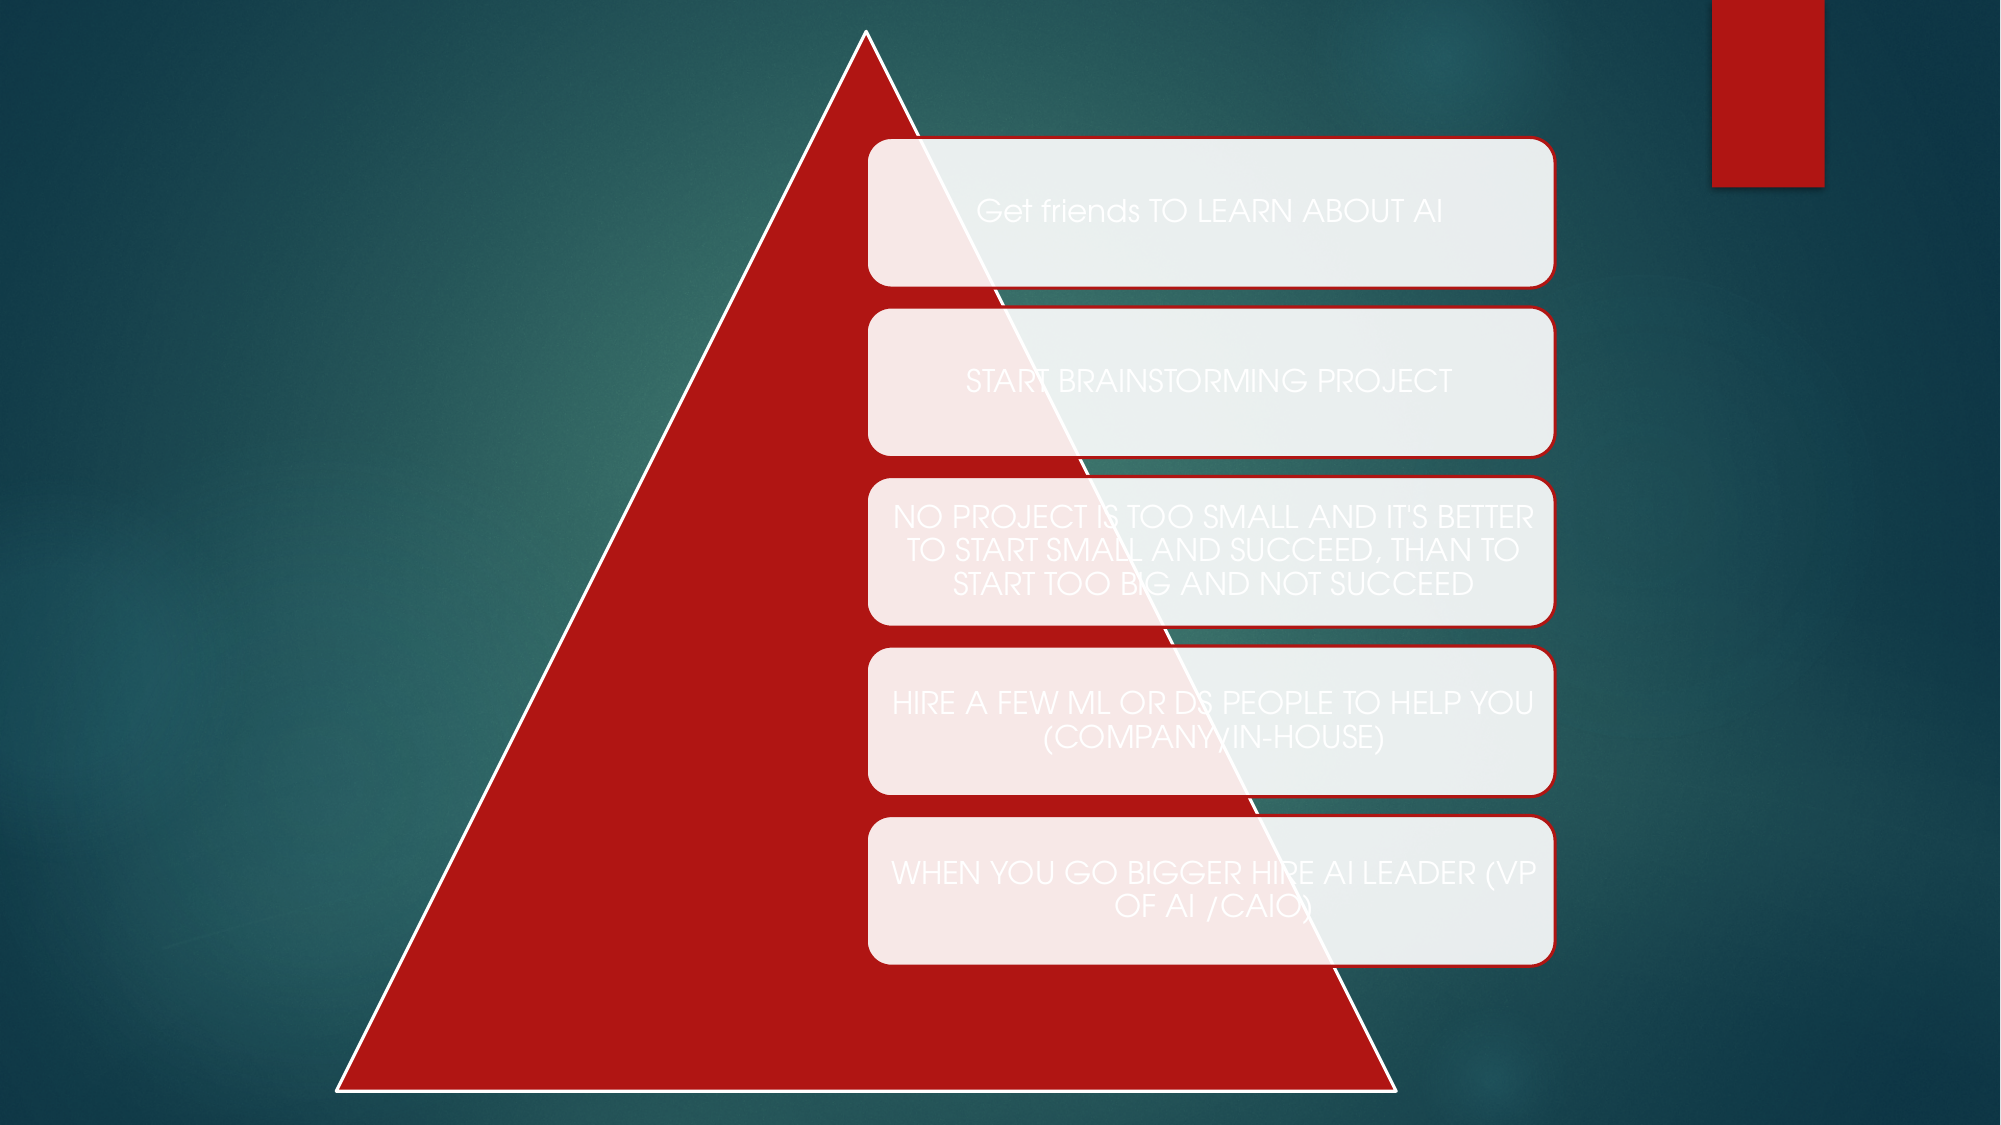

Get friends TO LEARN ABOUT AI
START BRAINSTORMING PROJECT
NO PROJECT IS TOO SMALL AND IT'S BETTER TO START SMALL AND SUCCEED, THAN TO START TOO BIG AND NOT SUCCEED
HIRE A FEW ML OR DS PEOPLE TO HELP YOU (COMPANY/IN-HOUSE)
WHEN YOU GO BIGGER HIRE AI LEADER (VP OF AI /CAIO)